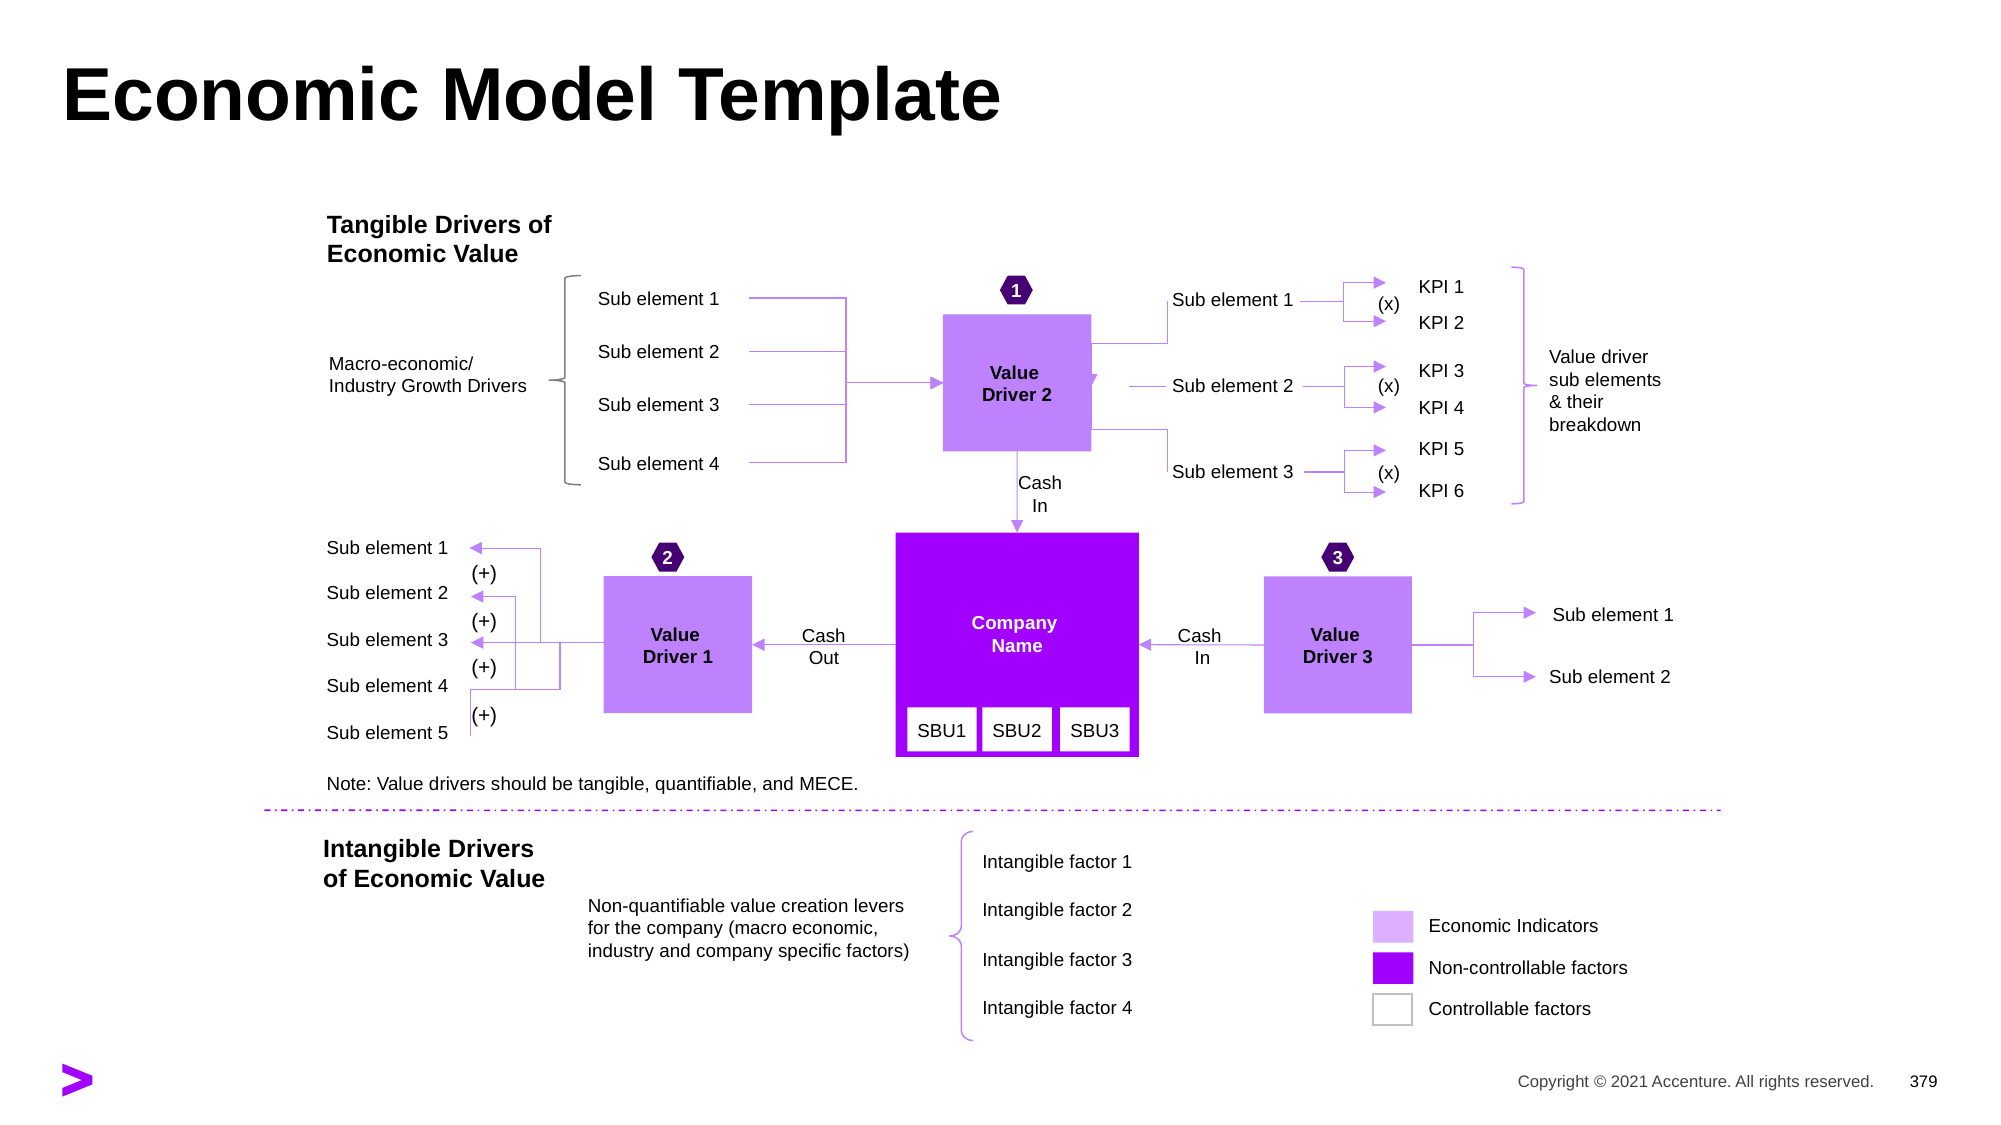

# Economic Model Template
Tangible Drivers of Economic Value

Sub element 1
Sub element 2
Macro-economic/
Industry Growth Drivers
Sub element 3
Sub element 4

KPI 1
Sub element 1
(x)
KPI 2
Value driver sub elements & their breakdown
KPI 3
(x)
Sub element 2
KPI 4
KPI 5
Sub element 3
(x)
KPI 6
3
1
Value
Driver 2
Cash
In
Company
Name

Sub element 1
2
(+)
Value
Driver 1
Sub element 2
(+)
Cash
Out
Sub element 3
(+)
Sub element 4
(+)
Sub element 5
Value
Driver 3
Sub element 1
Cash
In
Sub element 2
SBU1
SBU2
SBU3
Note: Value drivers should be tangible, quantifiable, and MECE.

Intangible Drivers
of Economic Value
Intangible factor 1
Non-quantifiable value creation levers for the company (macro economic, industry and company specific factors)
Intangible factor 2

Economic Indicators
Intangible factor 3

Non-controllable factors

Intangible factor 4
Controllable factors
Copyright © 2021 Accenture. All rights reserved.
379